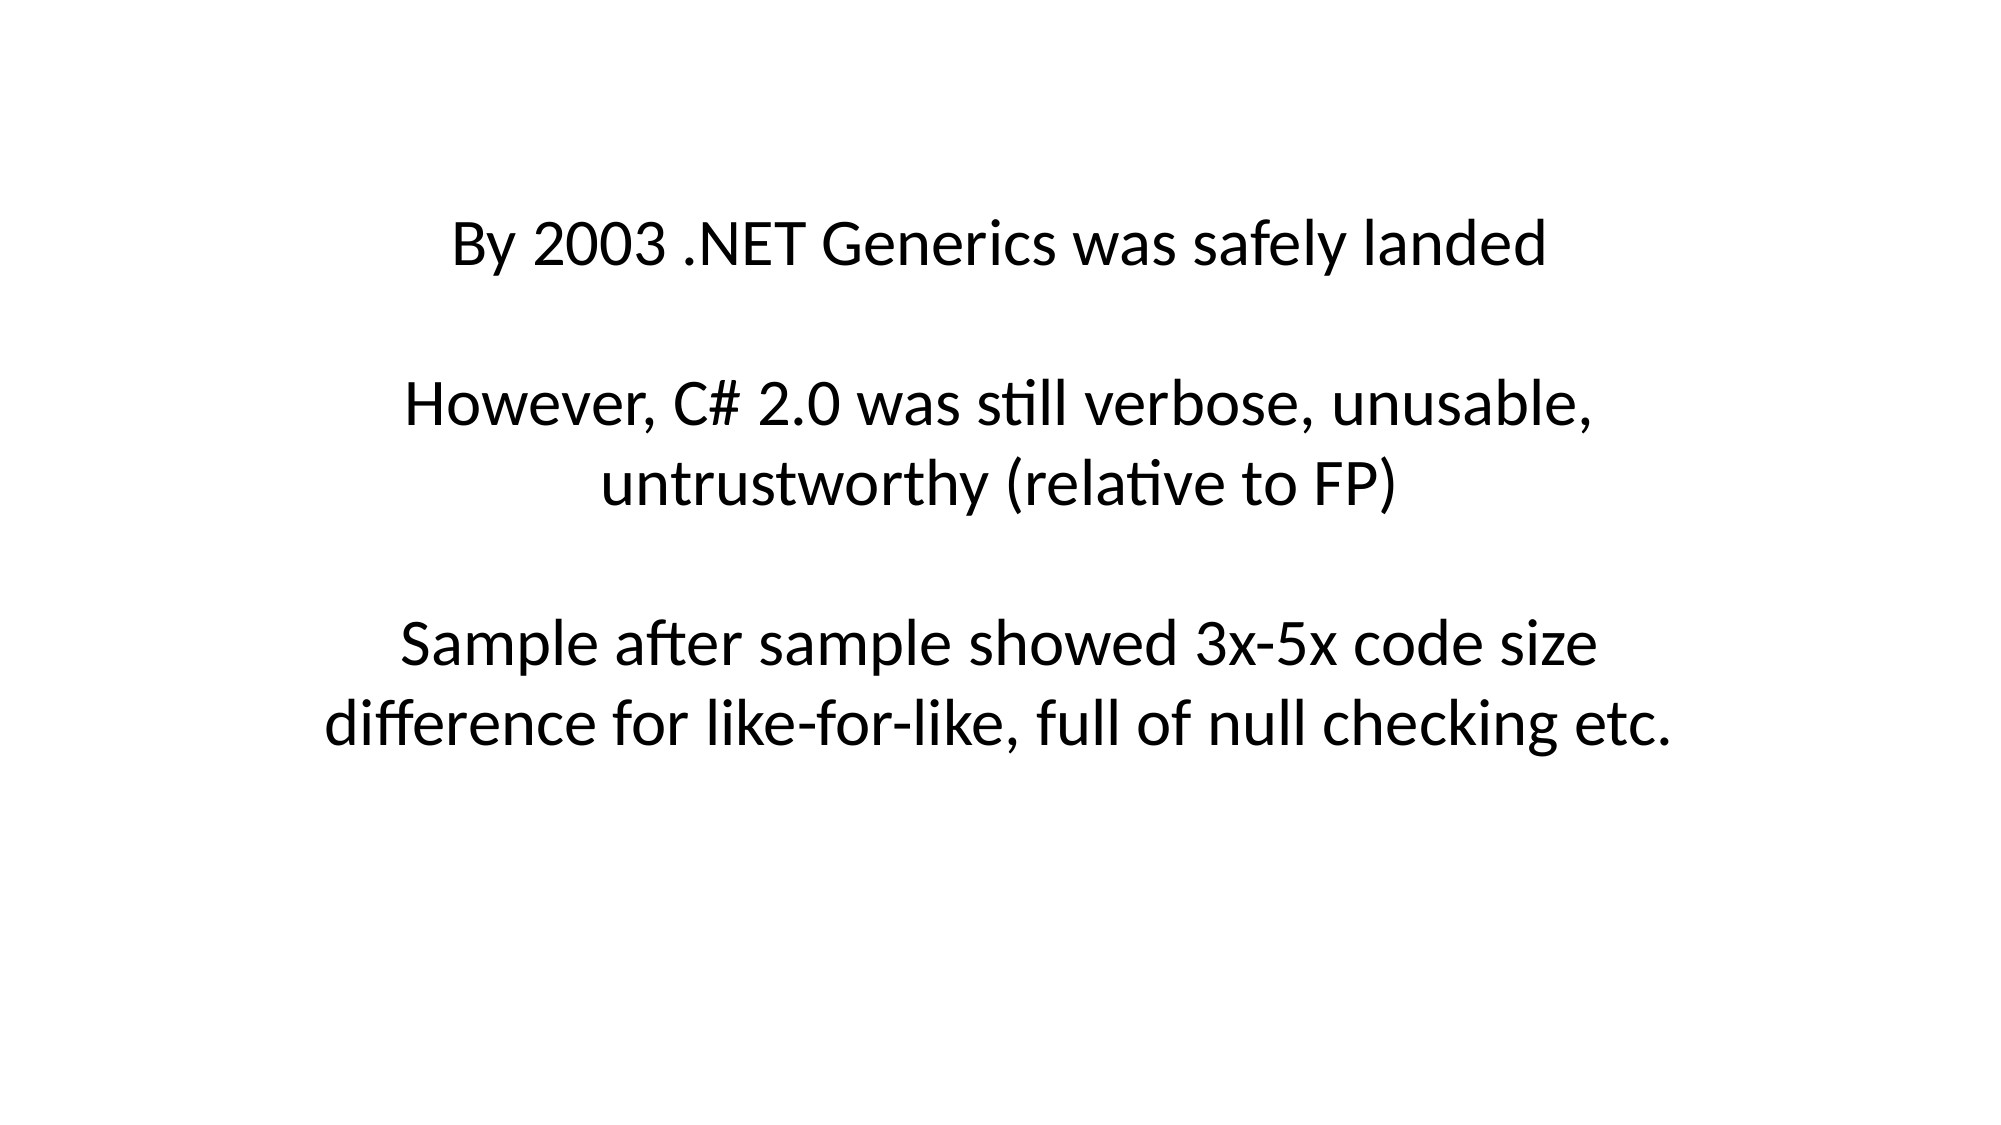

By 2003 .NET Generics was safely landed

However, C# 2.0 was still verbose, unusable, untrustworthy (relative to FP)

Sample after sample showed 3x-5x code size difference for like-for-like, full of null checking etc.